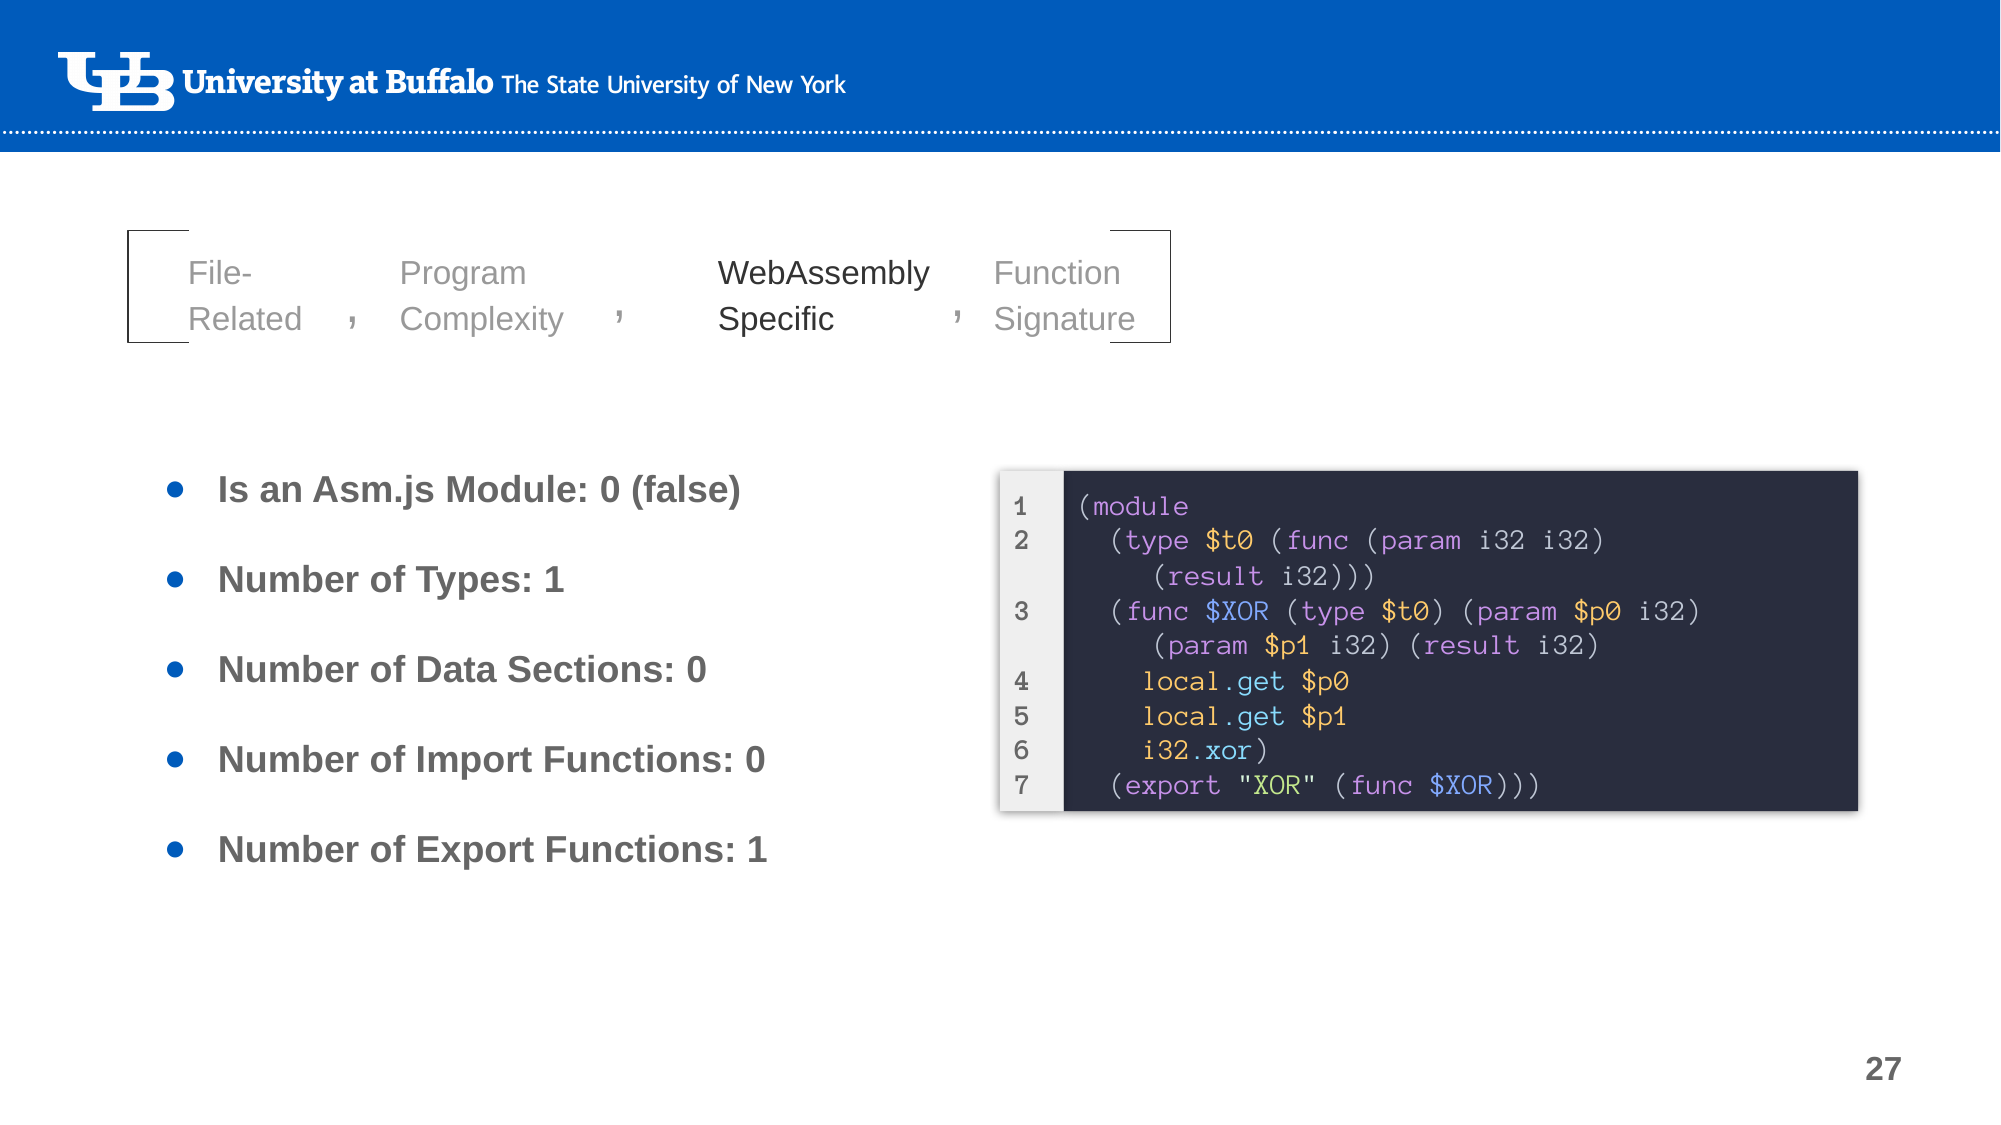

File-
Related
Program Complexity
WebAssembly Specific

Function Signature

,
,
,
Is an Asm.js Module: 0 (false)
Number of Types: 1
Number of Data Sections: 0
Number of Import Functions: 0
Number of Export Functions: 1

1
2

3

4
5
6
7
(module
  (type $t0 (func (param i32 i32)
(result i32)))
  (func $XOR (type $t0) (param $p0 i32)
(param $p1 i32) (result i32)
    local.get $p0
    local.get $p1
    i32.xor)
  (export "XOR" (func $XOR)))

1
2

3

4
5
6
7
(module
  (type $t0 (func (param i32 i32)
(result i32)))
  (func $XOR (type $t0) (param $p0 i32)
(param $p1 i32) (result i32)
    local.get $p0
    local.get $p1
    i32.xor)
  (export "XOR" (func $XOR)))

27